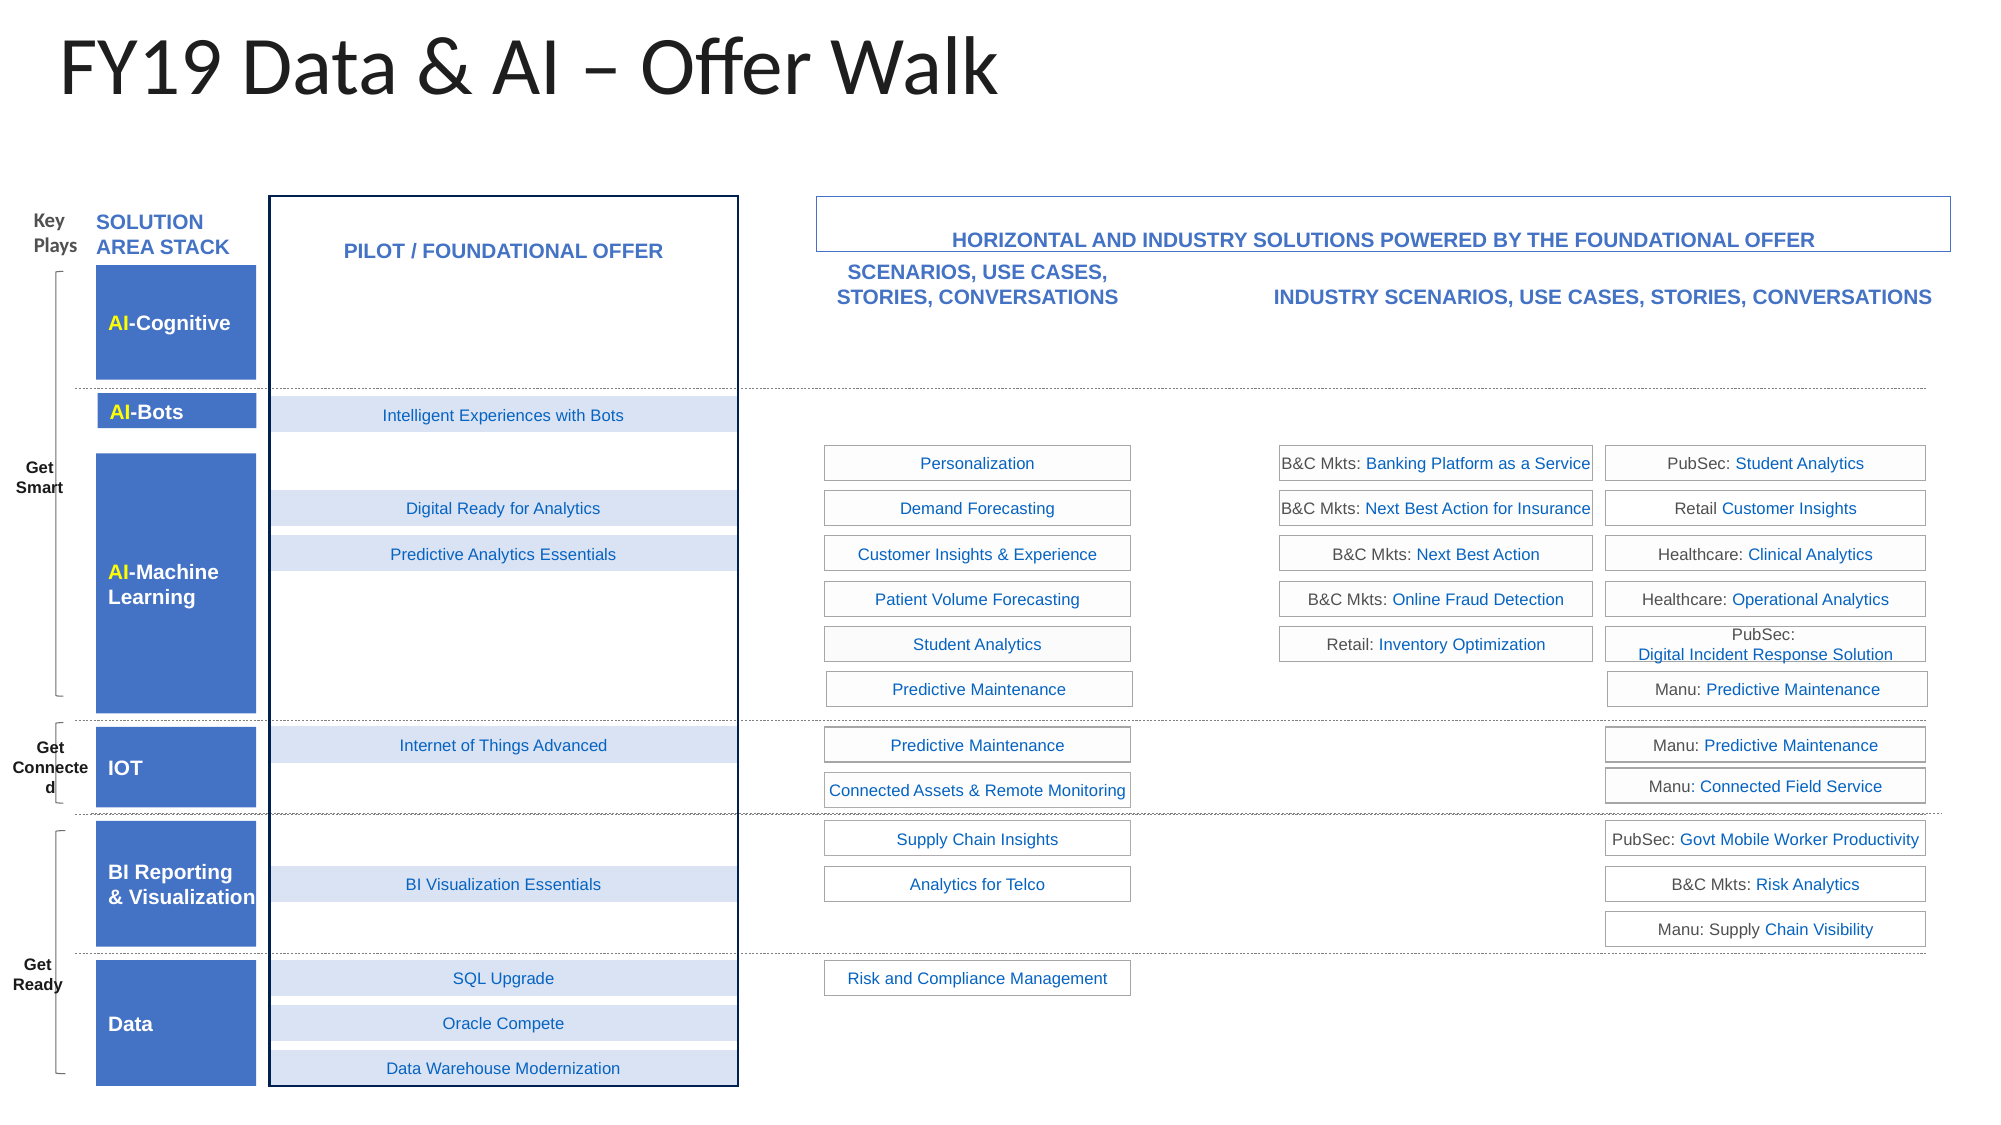

# FY19 Data & AI – Offer Walk

HORIZONTAL AND INDUSTRY SOLUTIONS POWERED BY THE FOUNDATIONAL OFFER
Key
Plays

SOLUTION
AREA STACK
PILOT / FOUNDATIONAL OFFER
SCENARIOS, USE CASES,
STORIES, CONVERSATIONS
INDUSTRY SCENARIOS, USE CASES, STORIES, CONVERSATIONS
AI-Cognitive

AI-Bots
Intelligent Experiences with Bots
Personalization
B&C Mkts: Banking Platform as a Service
B&C Mkts: Next Best Action for Insurance
B&C Mkts: Next Best Action
B&C Mkts: Online Fraud Detection
PubSec: Student Analytics
AI-Machine Learning
Get Smart
Digital Ready for Analytics
Demand Forecasting
Retail Customer Insights
Predictive Analytics Essentials
Customer Insights & Experience
Healthcare: Clinical Analytics
Patient Volume Forecasting
Healthcare: Operational Analytics
Student Analytics
Retail: Inventory Optimization
PubSec: Digital Incident Response Solution
Predictive Maintenance
Manu: Predictive Maintenance

IOT
Internet of Things Advanced
Predictive Maintenance
Manu: Predictive Maintenance
Get Connected
Manu: Connected Field Service
Connected Assets & Remote Monitoring
BI Reporting
& Visualization
Supply Chain Insights
PubSec: Govt Mobile Worker Productivity

BI Visualization Essentials
Analytics for Telco
B&C Mkts: Risk Analytics
Manu: Supply Chain Visibility
Data
SQL Upgrade
Risk and Compliance Management
Get Ready
Oracle Compete
Data Warehouse Modernization